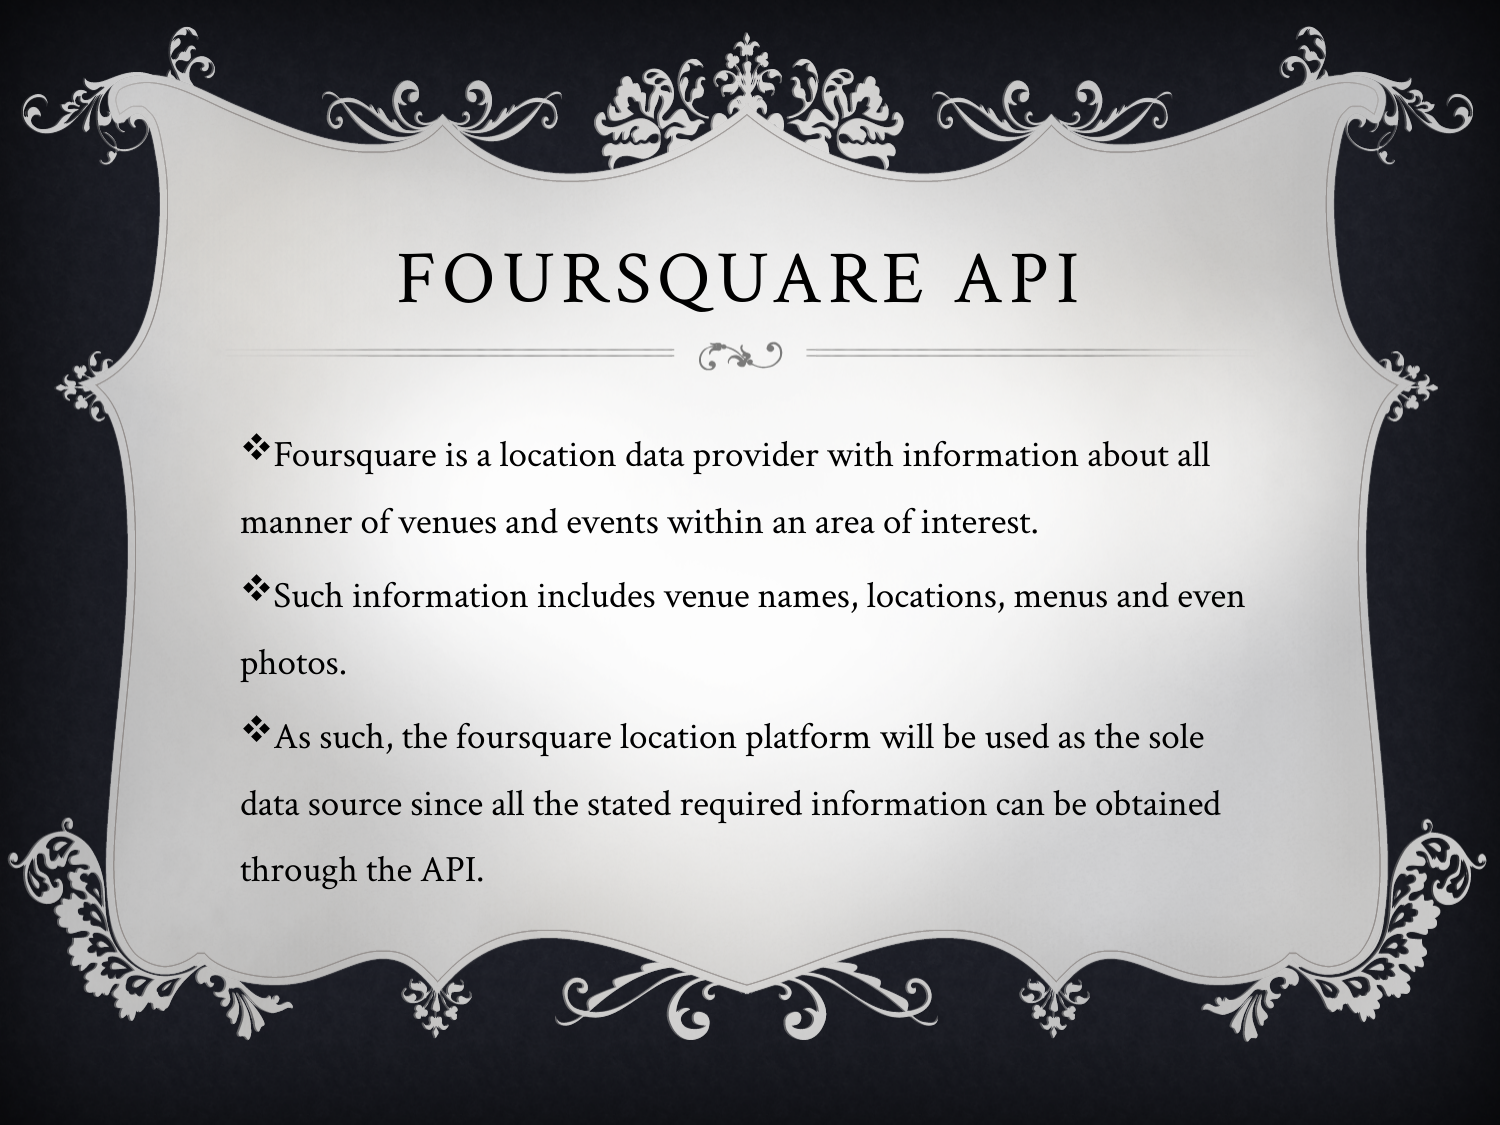

# FOURSQUARE API
Foursquare is a location data provider with information about all manner of venues and events within an area of interest.
Such information includes venue names, locations, menus and even photos.
As such, the foursquare location platform will be used as the sole data source since all the stated required information can be obtained through the API.